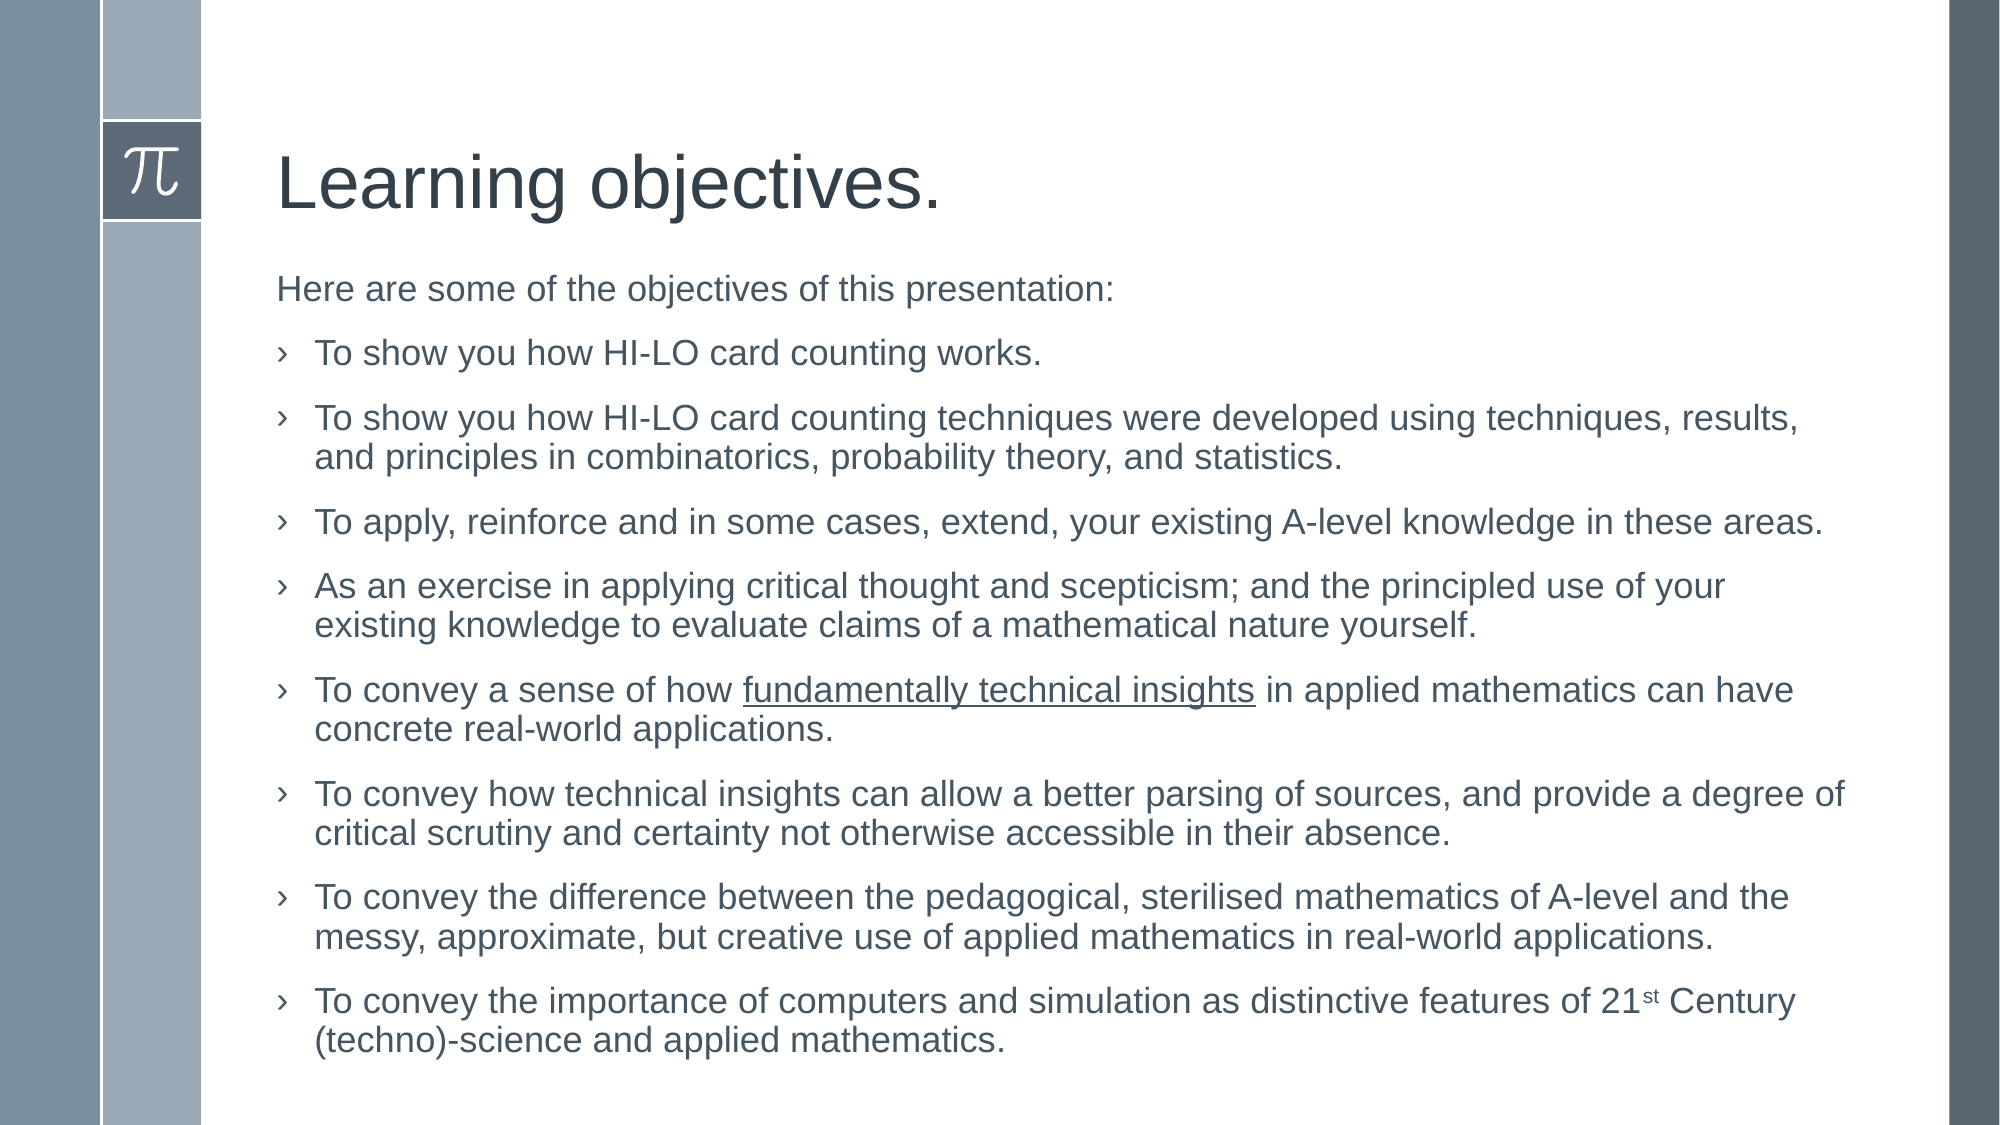

# Learning objectives.
Here are some of the objectives of this presentation:
To show you how HI-LO card counting works.
To show you how HI-LO card counting techniques were developed using techniques, results, and principles in combinatorics, probability theory, and statistics.
To apply, reinforce and in some cases, extend, your existing A-level knowledge in these areas.
As an exercise in applying critical thought and scepticism; and the principled use of your existing knowledge to evaluate claims of a mathematical nature yourself.
To convey a sense of how fundamentally technical insights in applied mathematics can have concrete real-world applications.
To convey how technical insights can allow a better parsing of sources, and provide a degree of critical scrutiny and certainty not otherwise accessible in their absence.
To convey the difference between the pedagogical, sterilised mathematics of A-level and the messy, approximate, but creative use of applied mathematics in real-world applications.
To convey the importance of computers and simulation as distinctive features of 21st Century (techno)-science and applied mathematics.